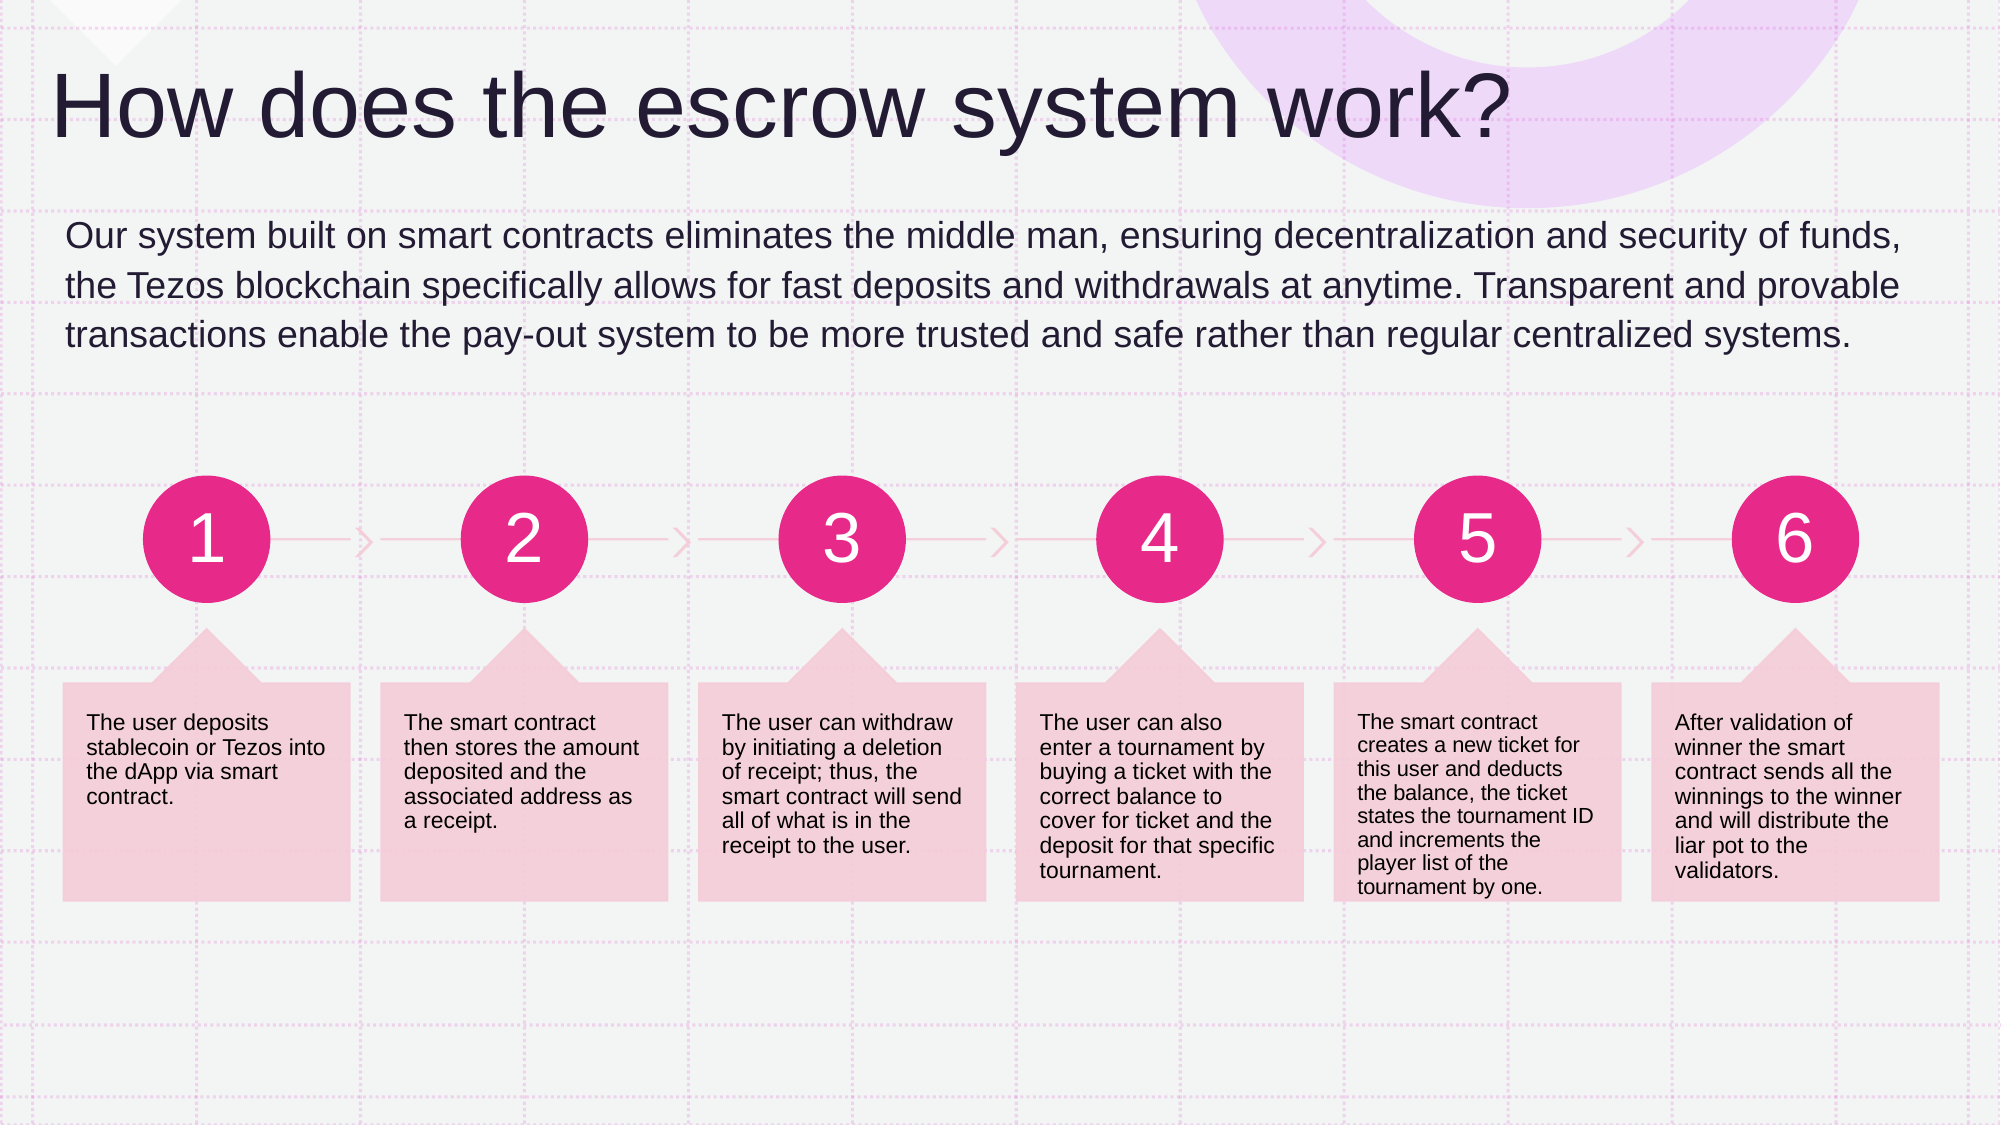

# How does the escrow system work?
Our system built on smart contracts eliminates the middle man, ensuring decentralization and security of funds, the Tezos blockchain specifically allows for fast deposits and withdrawals at anytime. Transparent and provable transactions enable the pay-out system to be more trusted and safe rather than regular centralized systems.
1
The user deposits stablecoin or Tezos into the dApp via smart contract.
2
The smart contract then stores the amount deposited and the associated address as a receipt.
3
The user can withdraw by initiating a deletion of receipt; thus, the smart contract will send all of what is in the receipt to the user.
4
The user can also enter a tournament by buying a ticket with the correct balance to cover for ticket and the deposit for that specific tournament.
5
The smart contract creates a new ticket for this user and deducts the balance, the ticket states the tournament ID and increments the player list of the tournament by one.
6
After validation of winner the smart contract sends all the winnings to the winner and will distribute the liar pot to the validators.